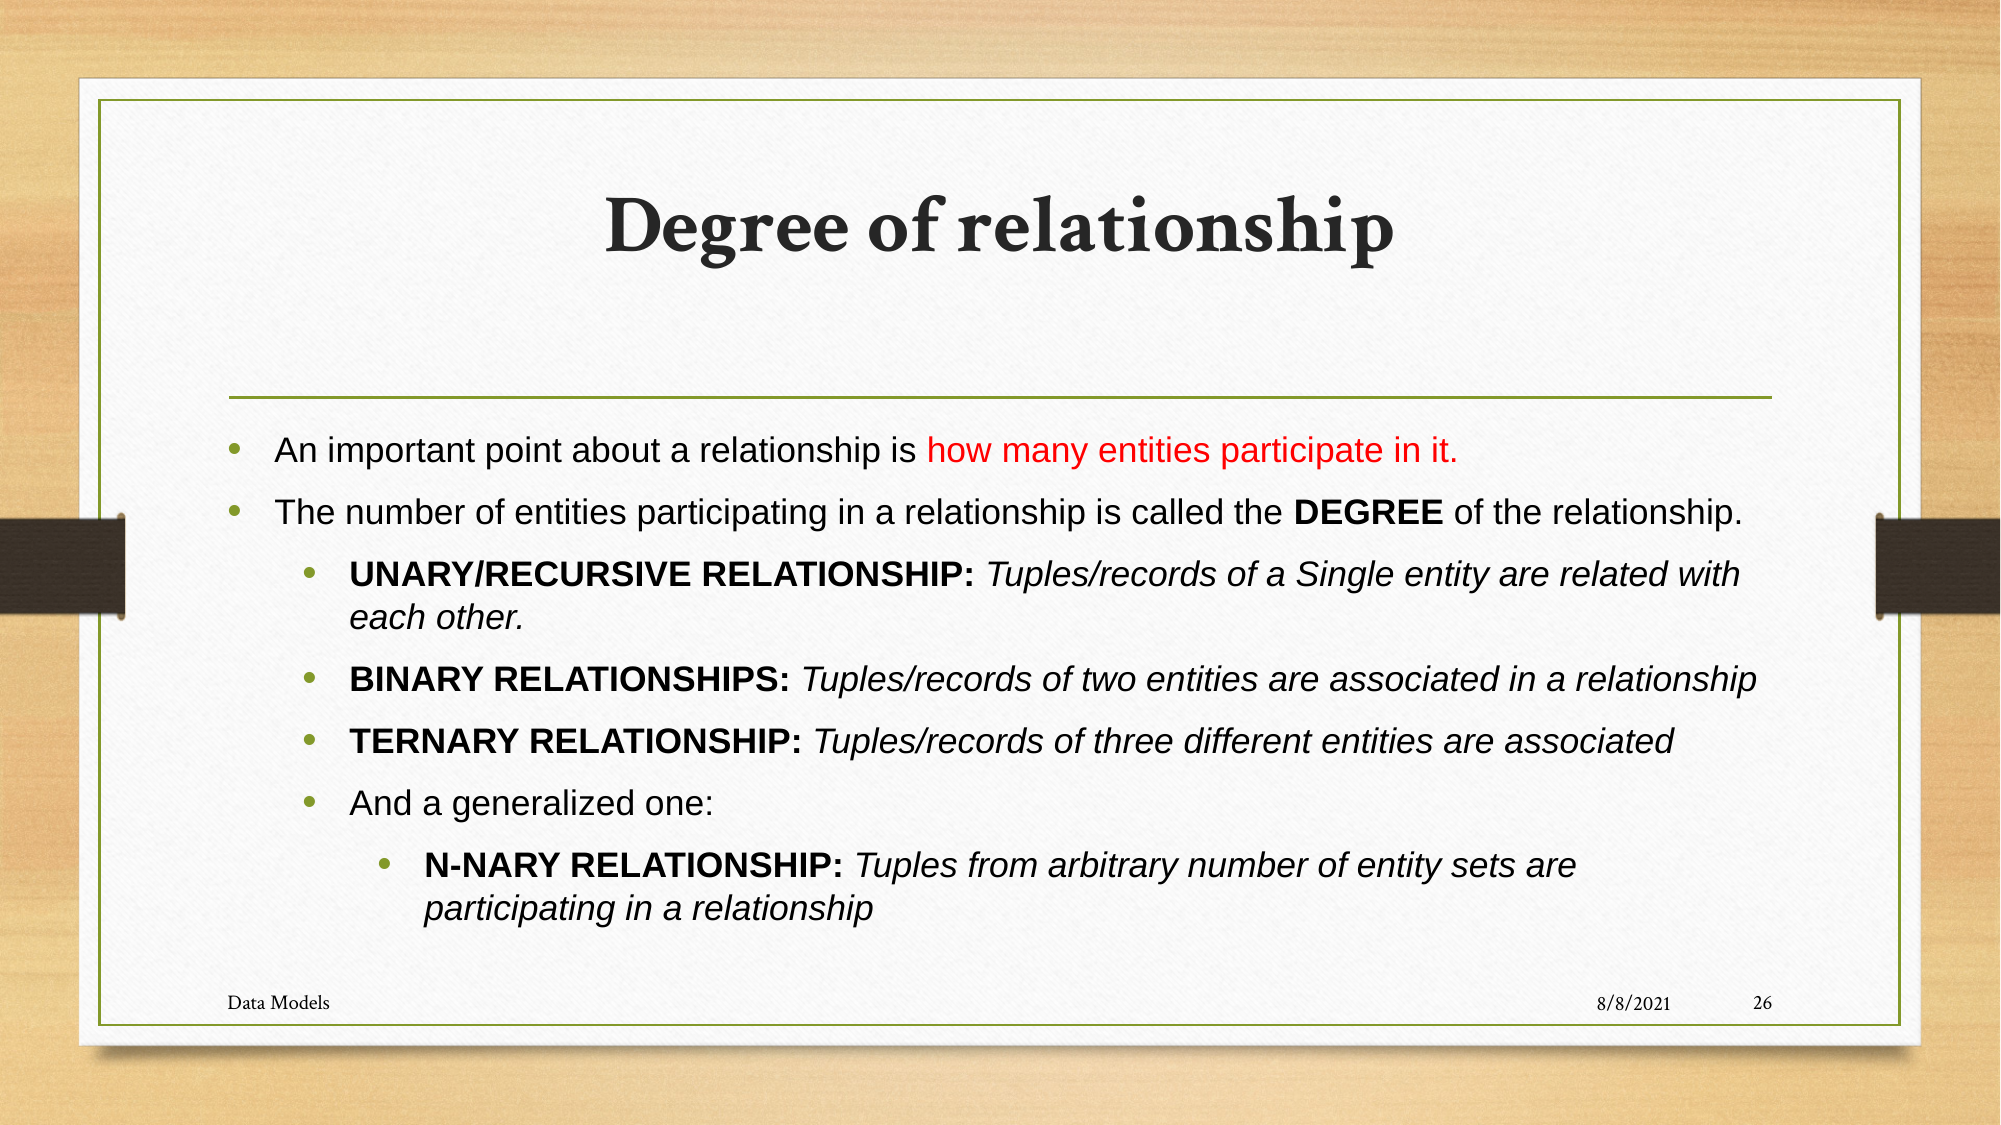

# Degree of relationship
An important point about a relationship is how many entities participate in it.
The number of entities participating in a relationship is called the DEGREE of the relationship.
UNARY/RECURSIVE RELATIONSHIP: Tuples/records of a Single entity are related with each other.
BINARY RELATIONSHIPS: Tuples/records of two entities are associated in a relationship
TERNARY RELATIONSHIP: Tuples/records of three different entities are associated
And a generalized one:
N-NARY RELATIONSHIP: Tuples from arbitrary number of entity sets are participating in a relationship

Data Models
8/8/2021
26